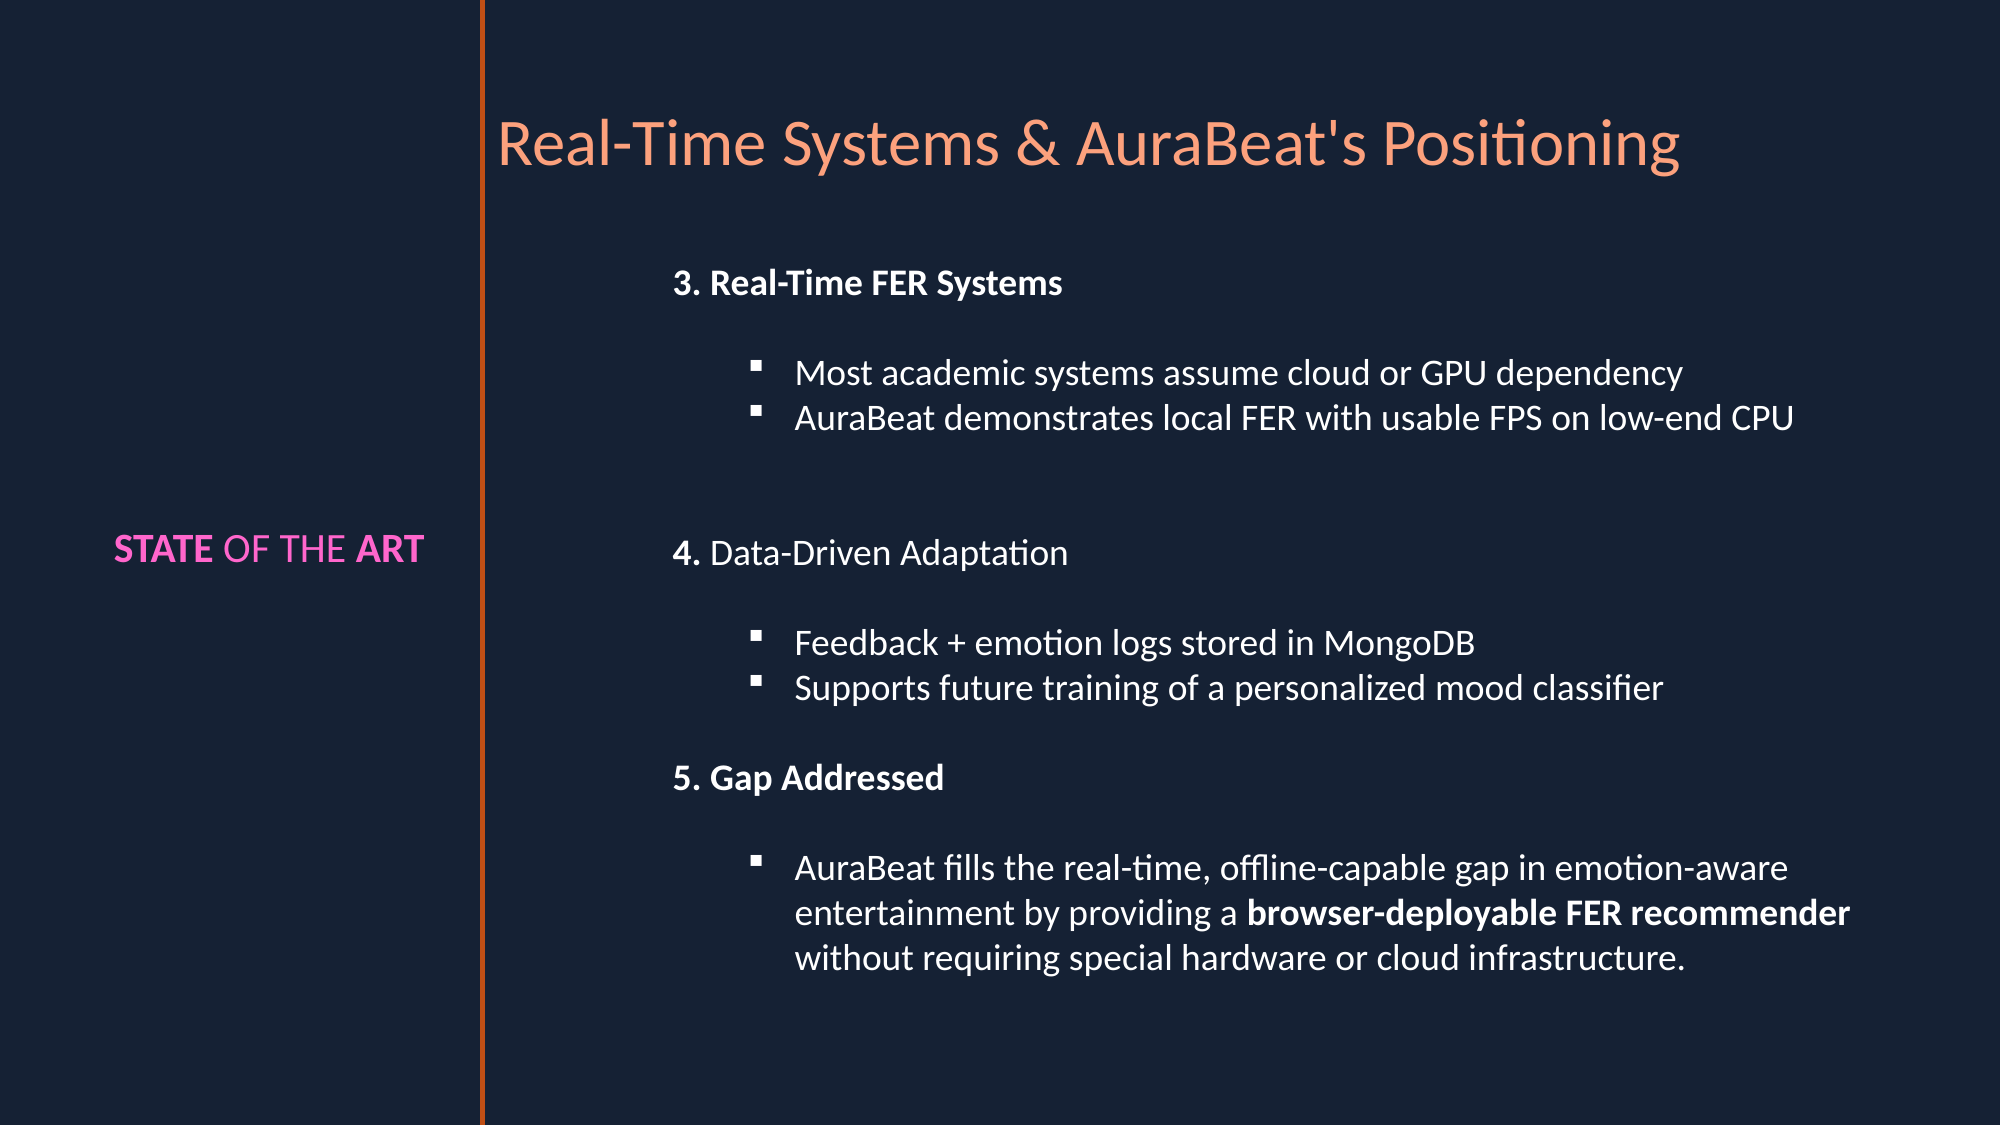

Real-Time Systems & AuraBeat's Positioning
3. Real-Time FER Systems

Most academic systems assume cloud or GPU dependency
AuraBeat demonstrates local FER with usable FPS on low-end CPU

4. Data-Driven Adaptation

Feedback + emotion logs stored in MongoDB
Supports future training of a personalized mood classifier

5. Gap Addressed

AuraBeat fills the real-time, offline-capable gap in emotion-aware entertainment by providing a browser-deployable FER recommender without requiring special hardware or cloud infrastructure.
STATE OF THE ART